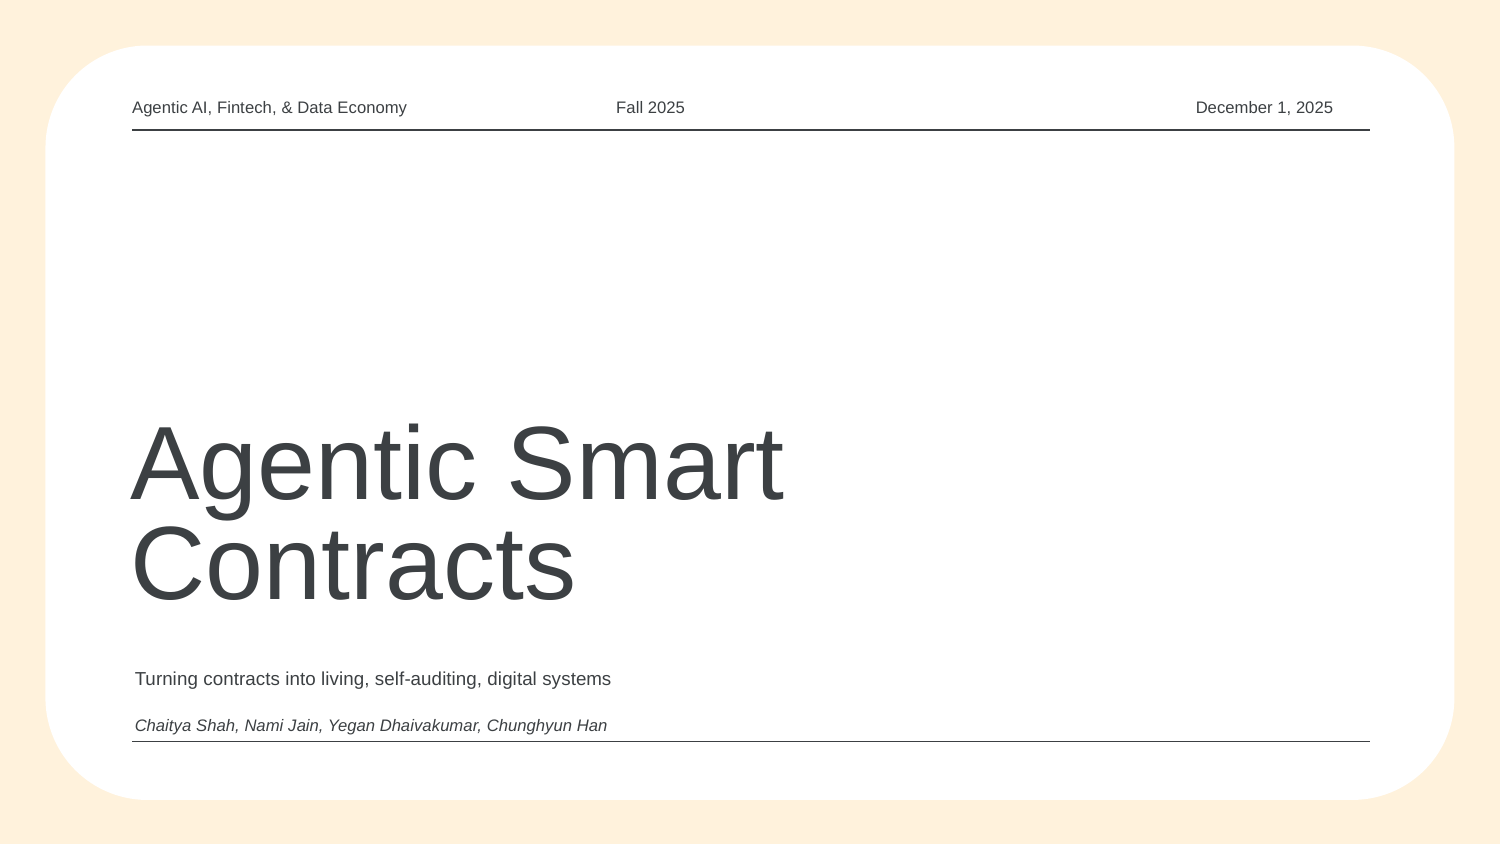

Agentic AI, Fintech, & Data Economy
Fall 2025
December 1, 2025
# Agentic Smart Contracts
Turning contracts into living, self-auditing, digital systems

Chaitya Shah, Nami Jain, Yegan Dhaivakumar, Chunghyun Han